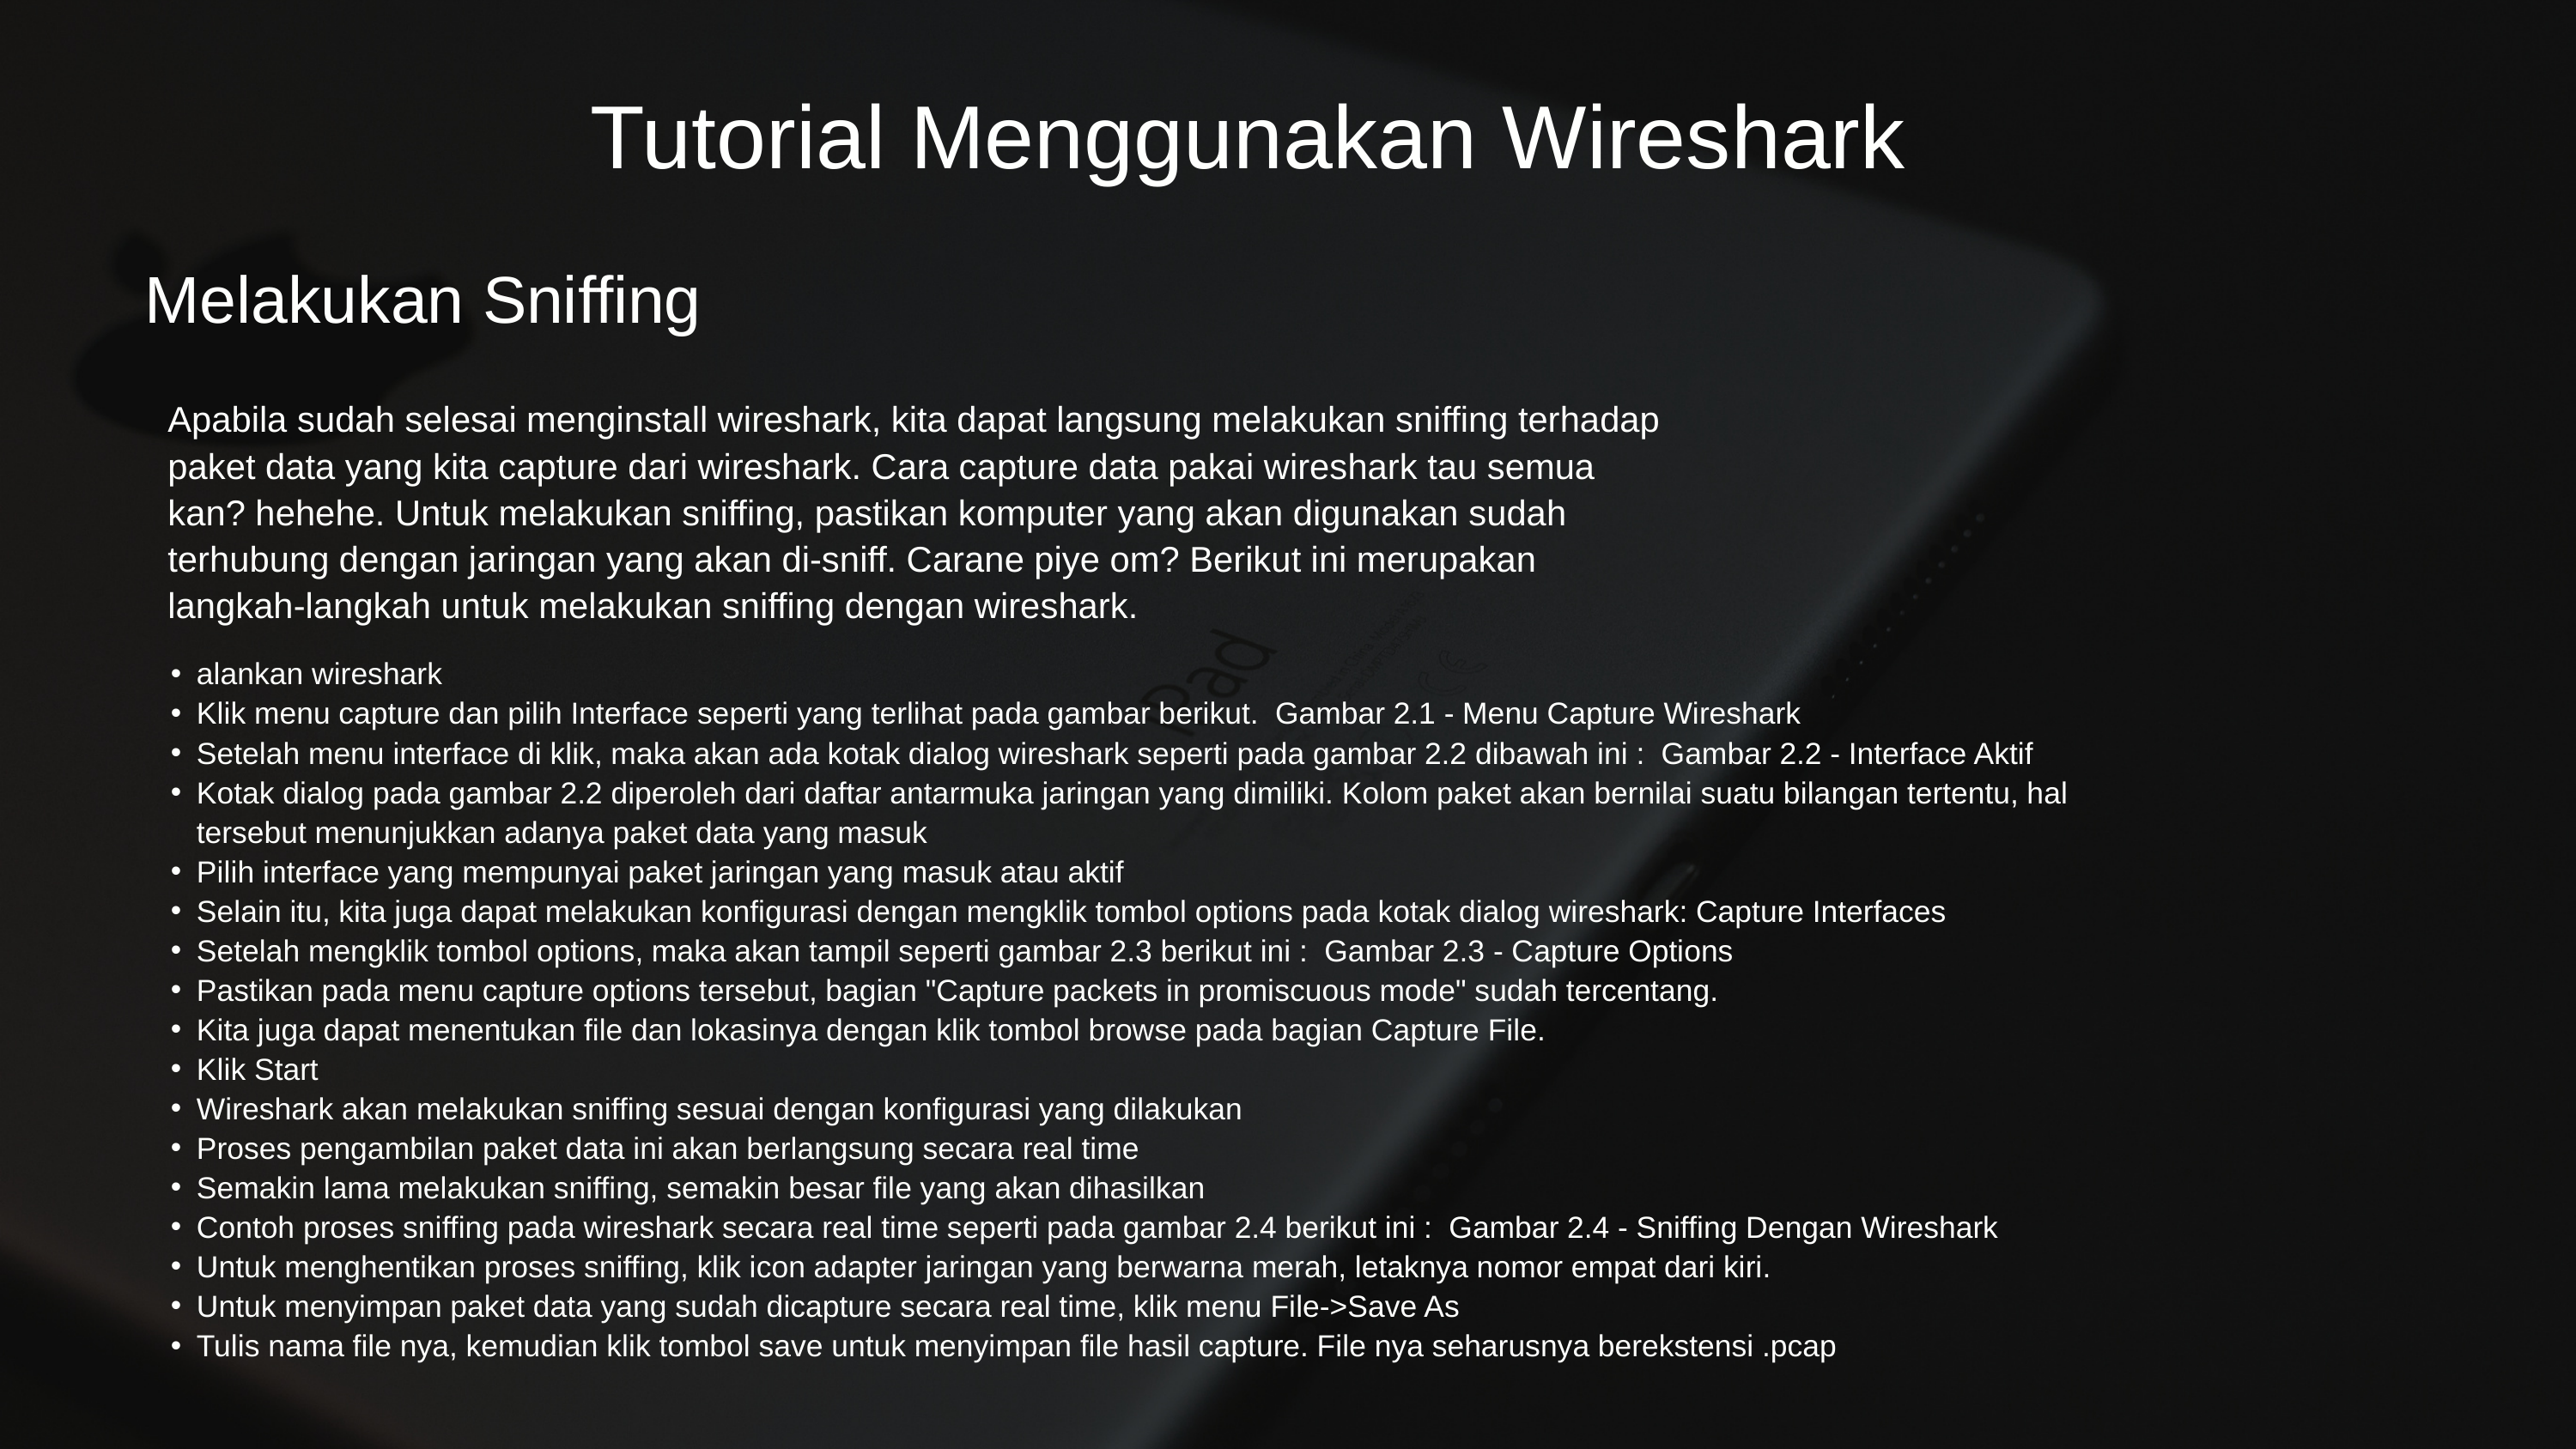

Tutorial Menggunakan Wireshark

Melakukan Sniffing

Apabila sudah selesai menginstall wireshark, kita dapat langsung melakukan sniffing terhadap paket data yang kita capture dari wireshark. Cara capture data pakai wireshark tau semua kan? hehehe. Untuk melakukan sniffing, pastikan komputer yang akan digunakan sudah terhubung dengan jaringan yang akan di-sniff. Carane piye om? Berikut ini merupakan langkah-langkah untuk melakukan sniffing dengan wireshark.
alankan wireshark
Klik menu capture dan pilih Interface seperti yang terlihat pada gambar berikut.  Gambar 2.1 - Menu Capture Wireshark
Setelah menu interface di klik, maka akan ada kotak dialog wireshark seperti pada gambar 2.2 dibawah ini :  Gambar 2.2 - Interface Aktif
Kotak dialog pada gambar 2.2 diperoleh dari daftar antarmuka jaringan yang dimiliki. Kolom paket akan bernilai suatu bilangan tertentu, hal tersebut menunjukkan adanya paket data yang masuk
Pilih interface yang mempunyai paket jaringan yang masuk atau aktif
Selain itu, kita juga dapat melakukan konfigurasi dengan mengklik tombol options pada kotak dialog wireshark: Capture Interfaces
Setelah mengklik tombol options, maka akan tampil seperti gambar 2.3 berikut ini :  Gambar 2.3 - Capture Options
Pastikan pada menu capture options tersebut, bagian "Capture packets in promiscuous mode" sudah tercentang.
Kita juga dapat menentukan file dan lokasinya dengan klik tombol browse pada bagian Capture File.
Klik Start
Wireshark akan melakukan sniffing sesuai dengan konfigurasi yang dilakukan
Proses pengambilan paket data ini akan berlangsung secara real time
Semakin lama melakukan sniffing, semakin besar file yang akan dihasilkan
Contoh proses sniffing pada wireshark secara real time seperti pada gambar 2.4 berikut ini :  Gambar 2.4 - Sniffing Dengan Wireshark
Untuk menghentikan proses sniffing, klik icon adapter jaringan yang berwarna merah, letaknya nomor empat dari kiri.
Untuk menyimpan paket data yang sudah dicapture secara real time, klik menu File->Save As
Tulis nama file nya, kemudian klik tombol save untuk menyimpan file hasil capture. File nya seharusnya berekstensi .pcap